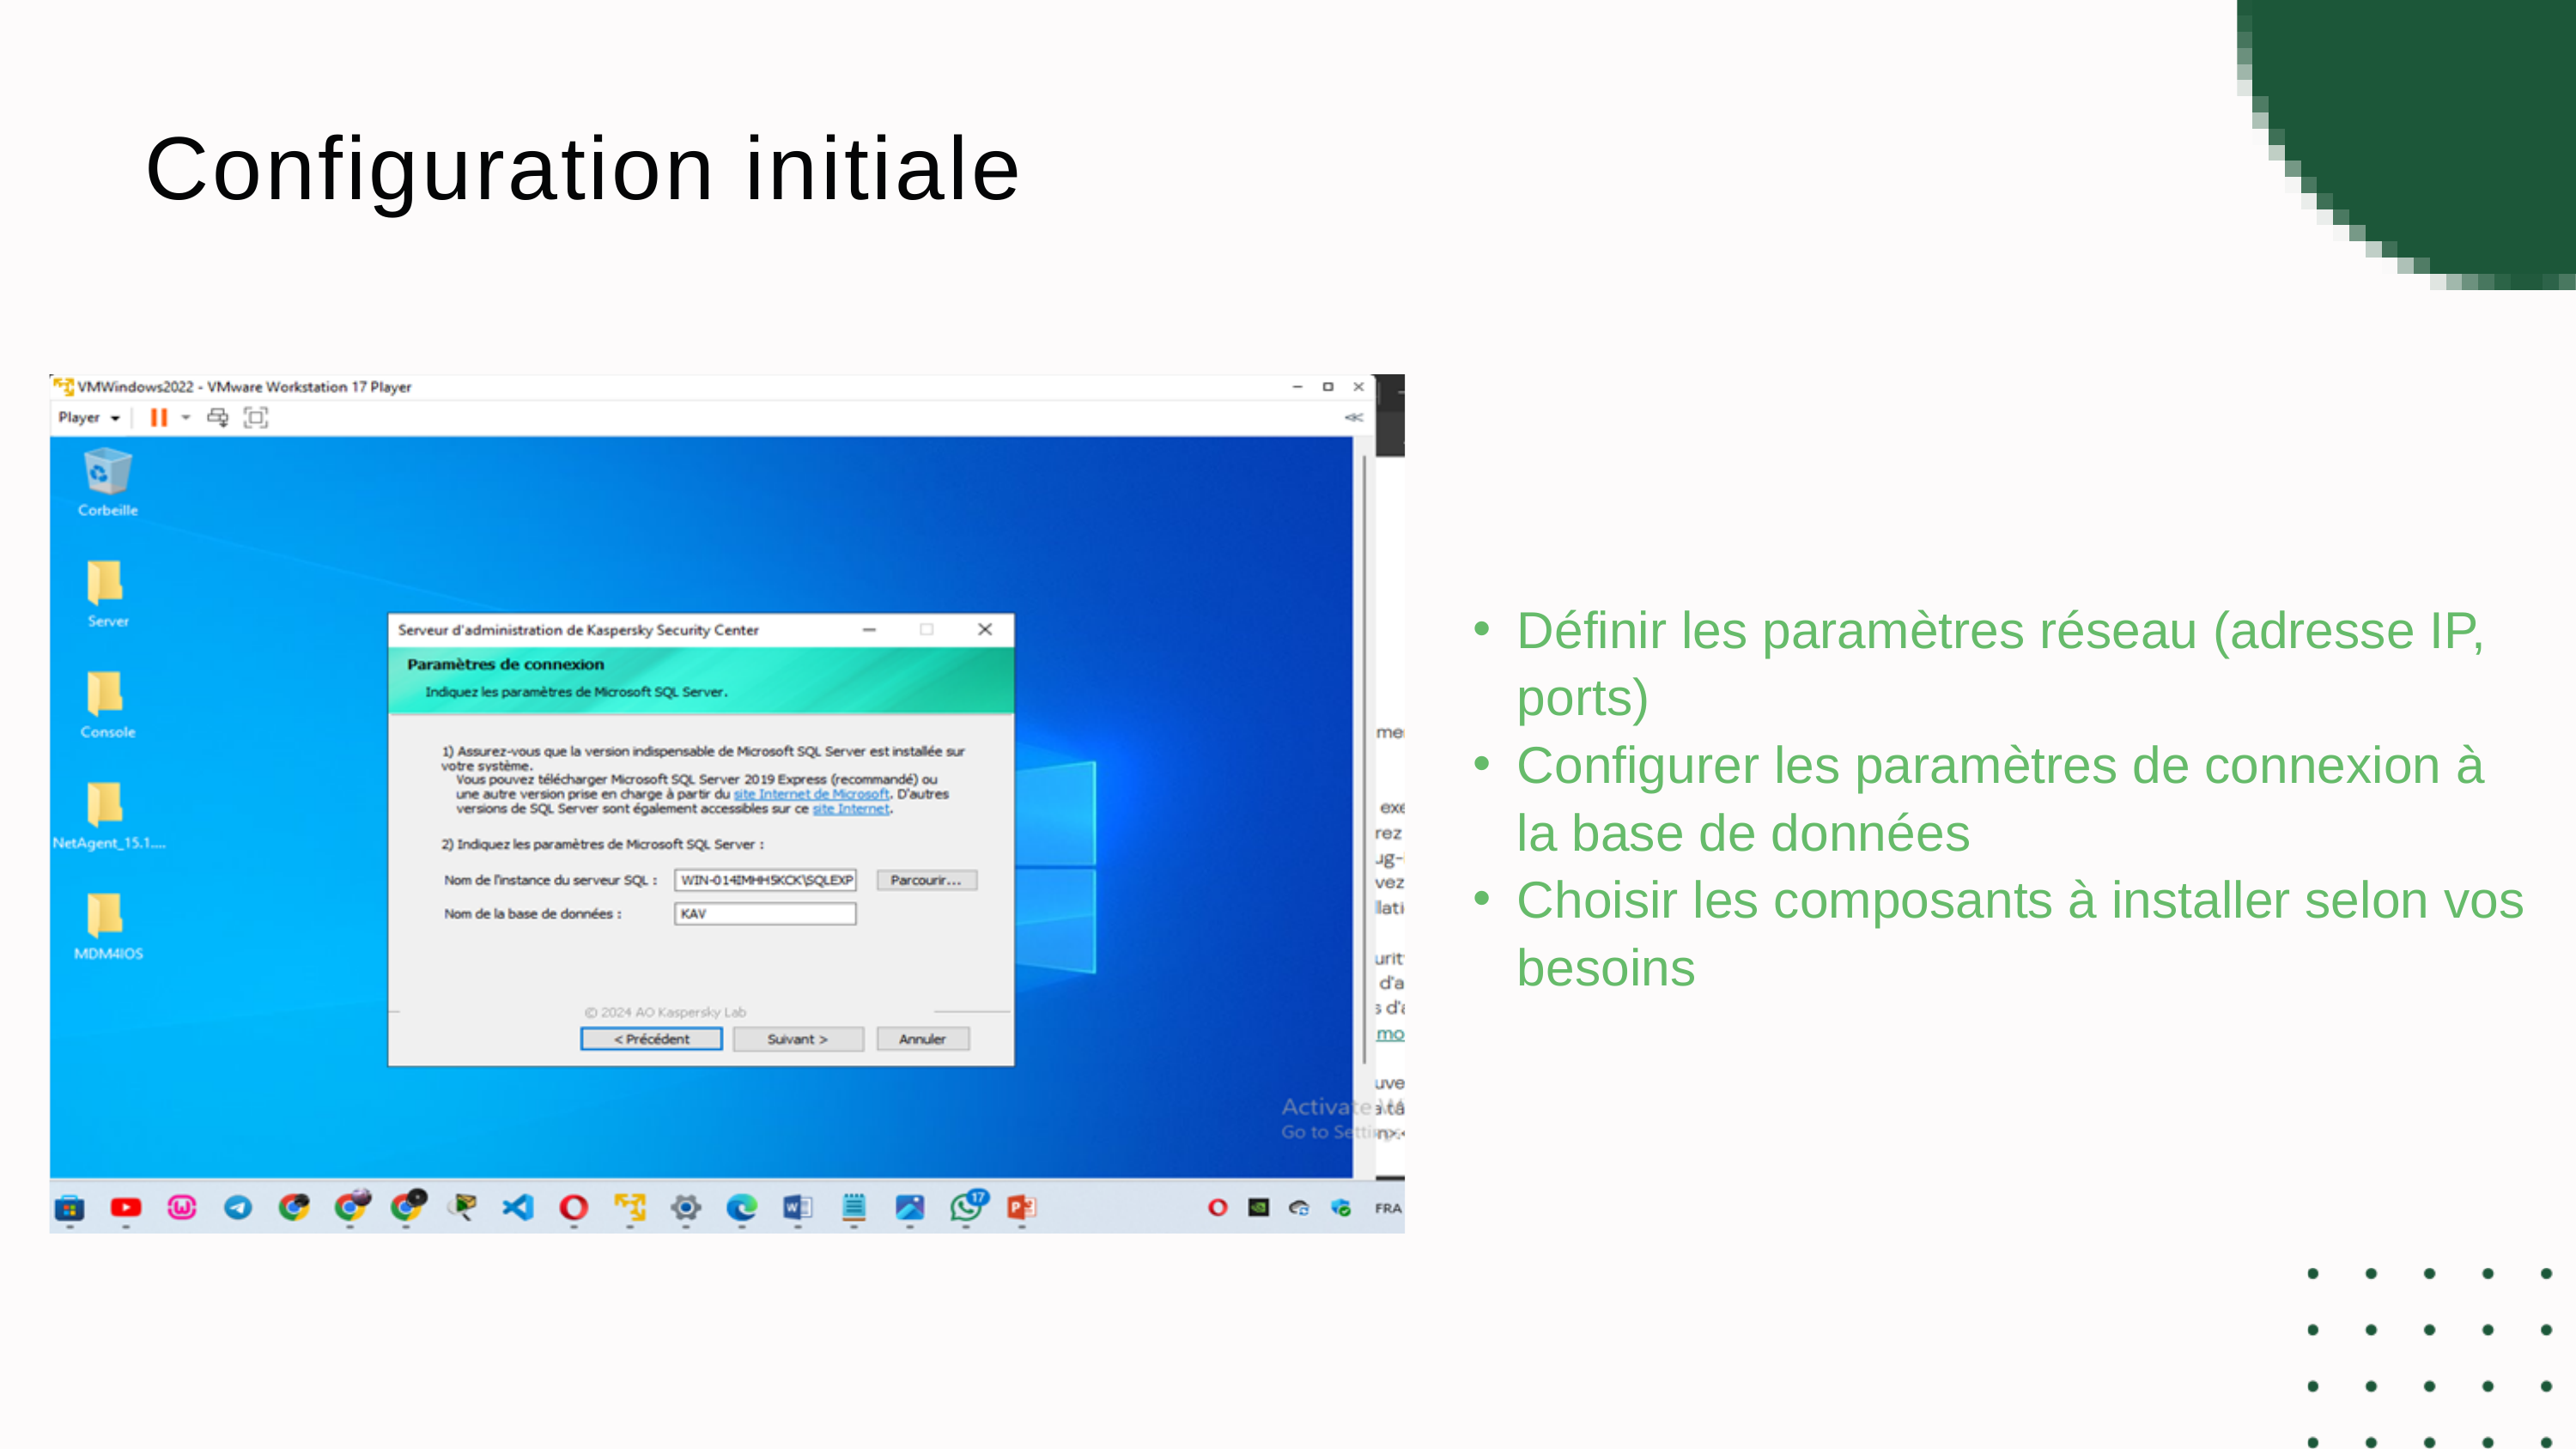

Configuration initiale

Définir les paramètres réseau (adresse IP, ports)
Configurer les paramètres de connexion à la base de données
Choisir les composants à installer selon vos besoins